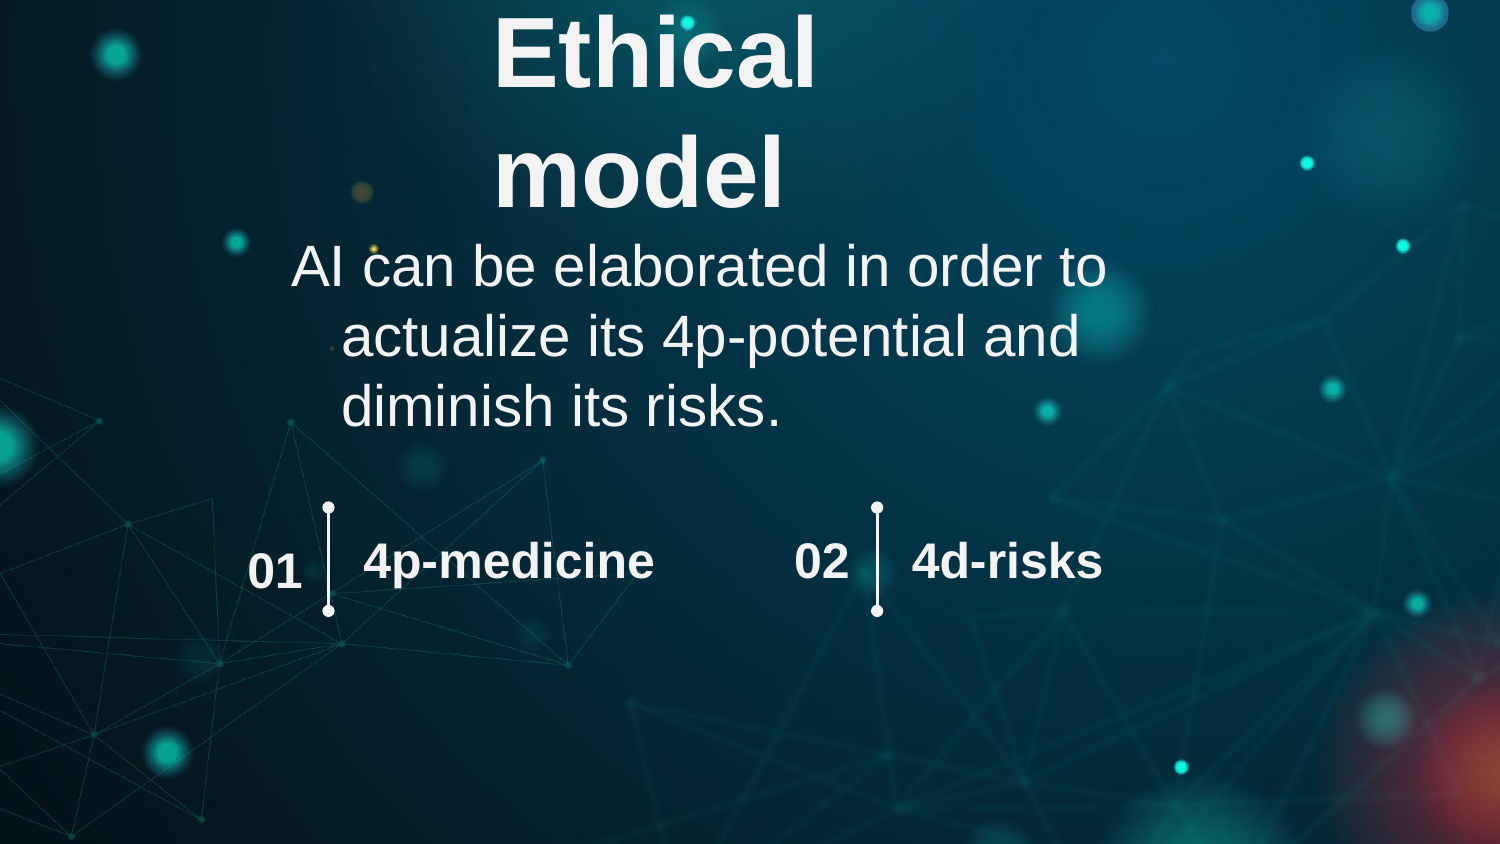

Ethical model
AI can be elaborated in order to actualize its 4p-potential and diminish its risks.
# 4p-medicine
02
4d-risks
01